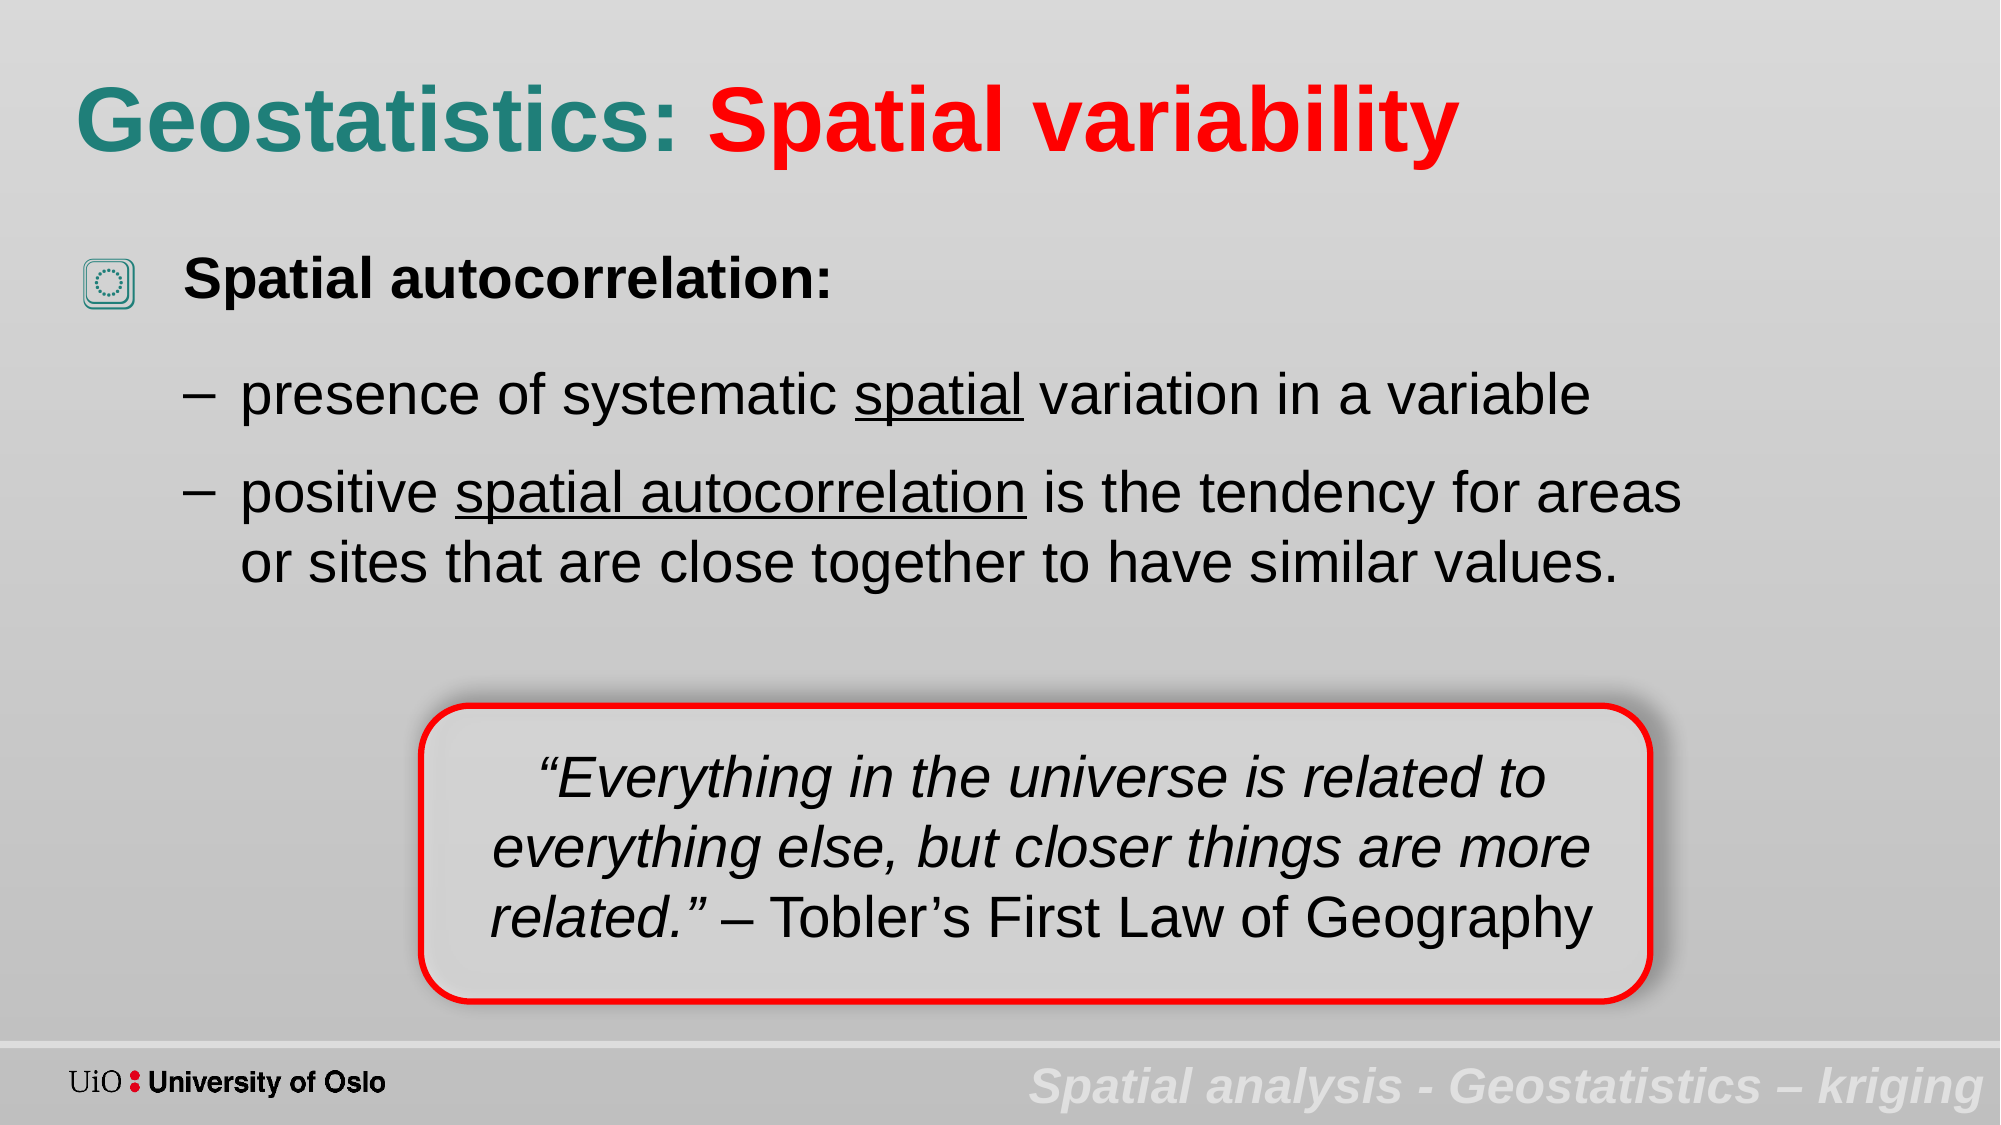

Geostatistics: Spatial variability
Spatial autocorrelation:

presence of systematic spatial variation in a variable

positive spatial autocorrelation is the tendency for areas or sites that are close together to have similar values.

“Everything in the universe is related to everything else, but closer things are more related.” – Tobler’s First Law of Geography